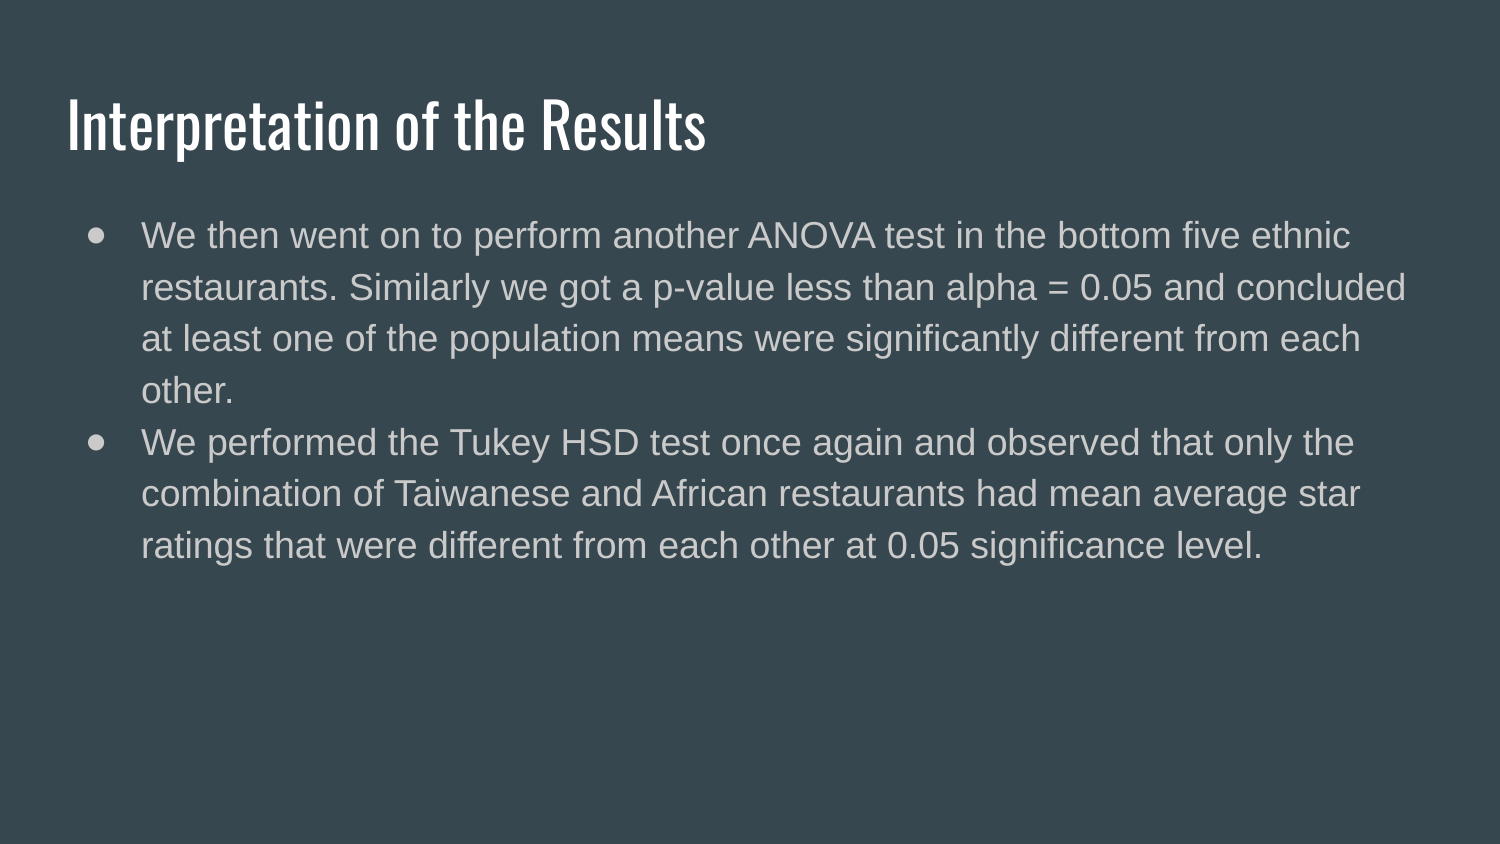

# Interpretation of the Results
We then went on to perform another ANOVA test in the bottom five ethnic restaurants. Similarly we got a p-value less than alpha = 0.05 and concluded at least one of the population means were significantly different from each other.
We performed the Tukey HSD test once again and observed that only the combination of Taiwanese and African restaurants had mean average star ratings that were different from each other at 0.05 significance level.